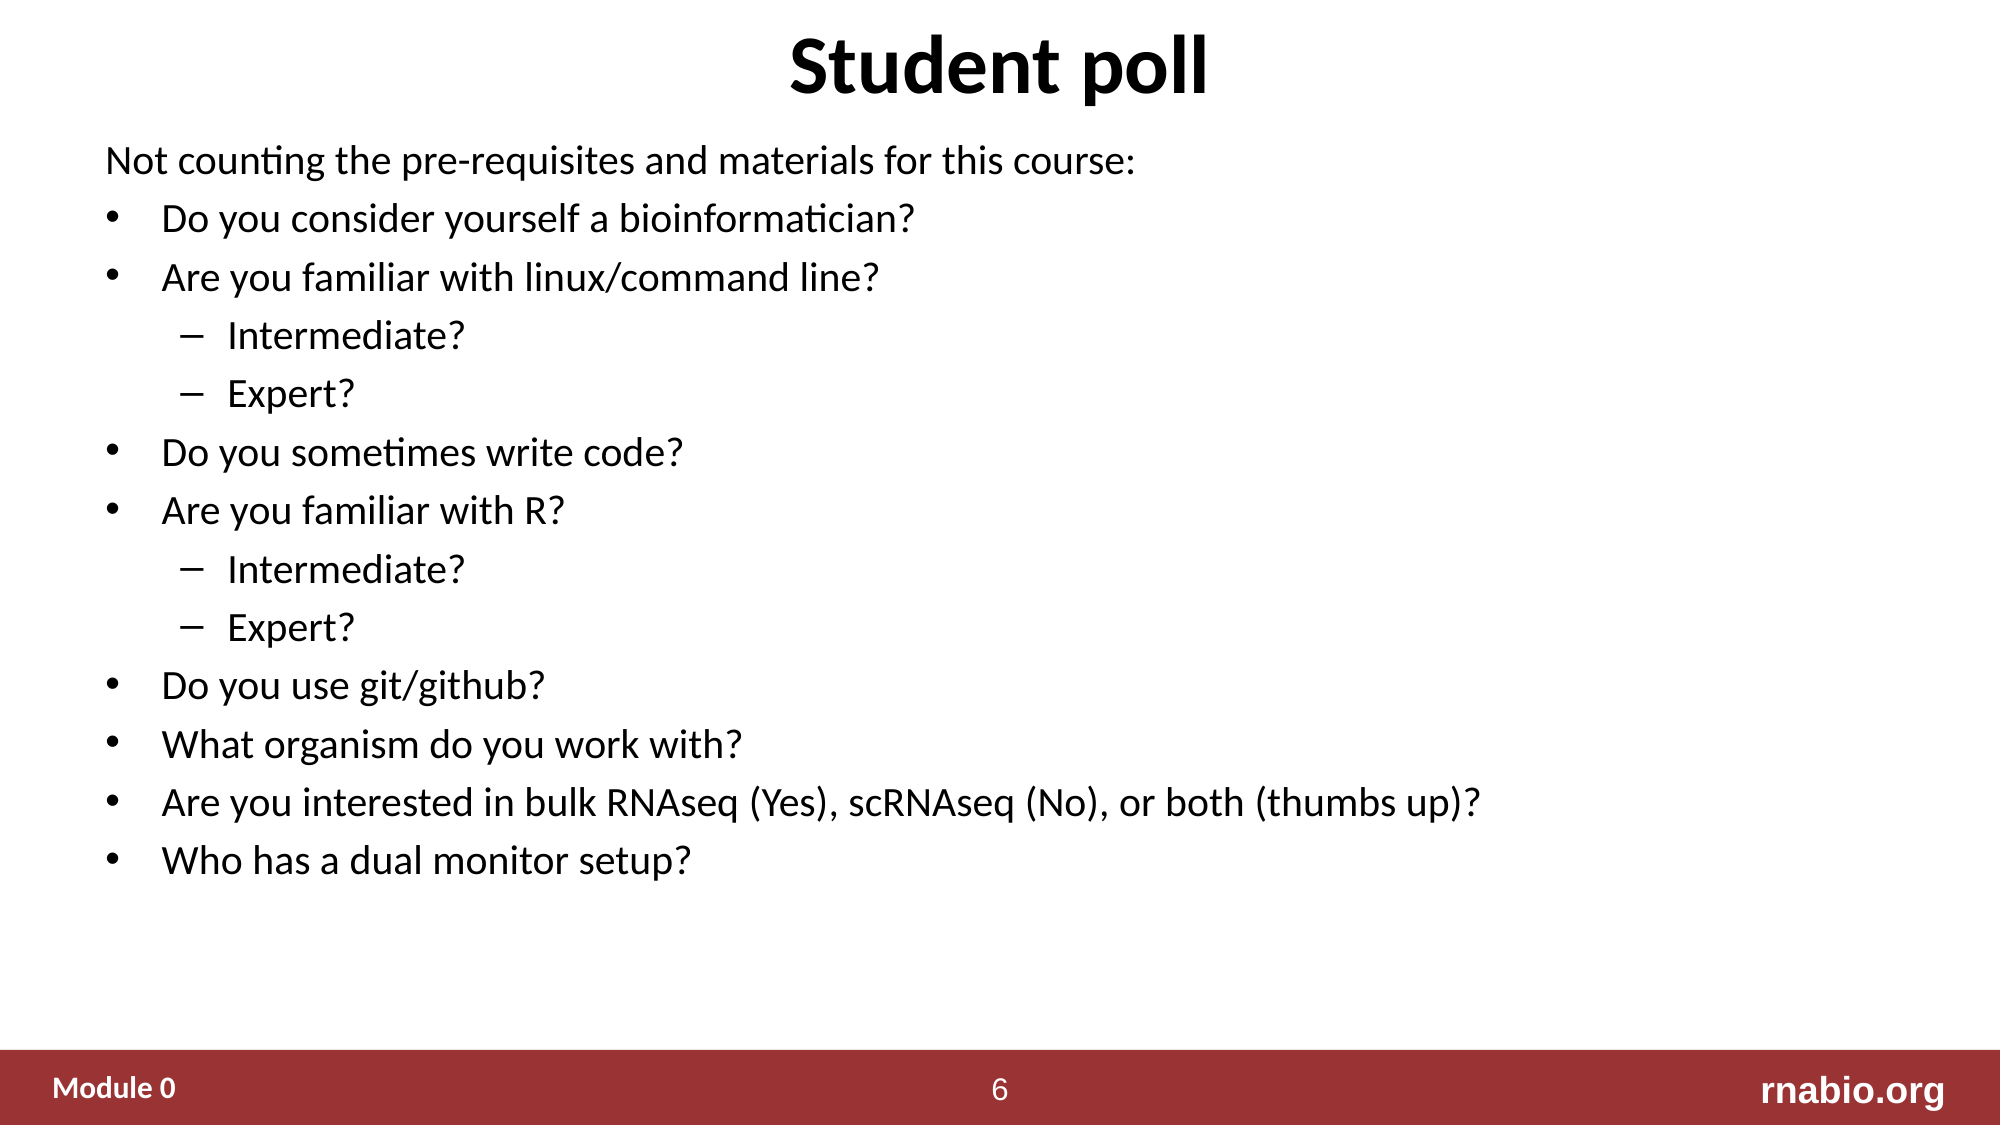

# Student poll
Not counting the pre-requisites and materials for this course:
Do you consider yourself a bioinformatician?
Are you familiar with linux/command line?
Intermediate?
Expert?
Do you sometimes write code?
Are you familiar with R?
Intermediate?
Expert?
Do you use git/github?
What organism do you work with?
Are you interested in bulk RNAseq (Yes), scRNAseq (No), or both (thumbs up)?
Who has a dual monitor setup?